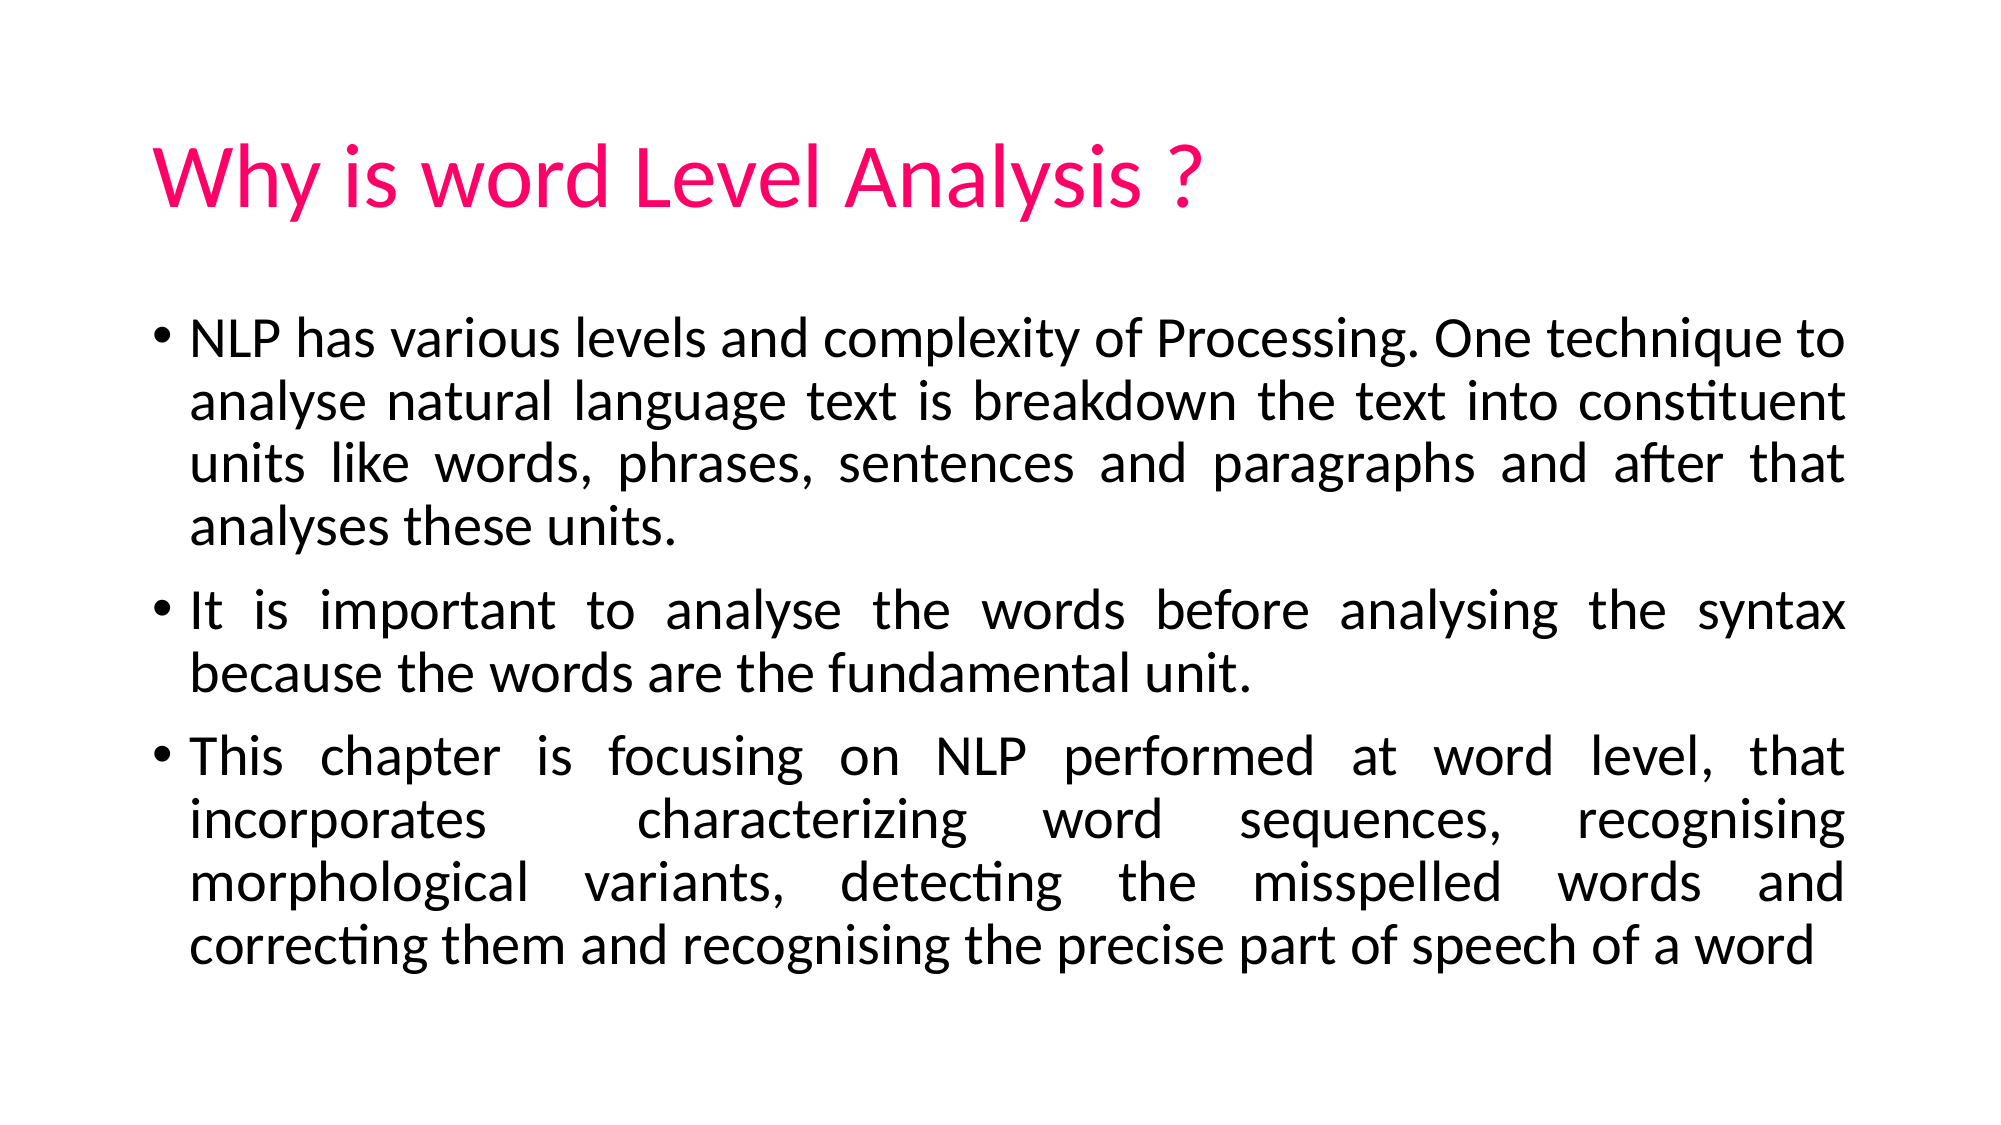

# Why is word Level Analysis ?
NLP has various levels and complexity of Processing. One technique to analyse natural language text is breakdown the text into constituent units like words, phrases, sentences and paragraphs and after that analyses these units.
It is important to analyse the words before analysing the syntax because the words are the fundamental unit.
This chapter is focusing on NLP performed at word level, that incorporates  characterizing word sequences, recognising morphological variants, detecting the misspelled words and correcting them and recognising the precise part of speech of a word